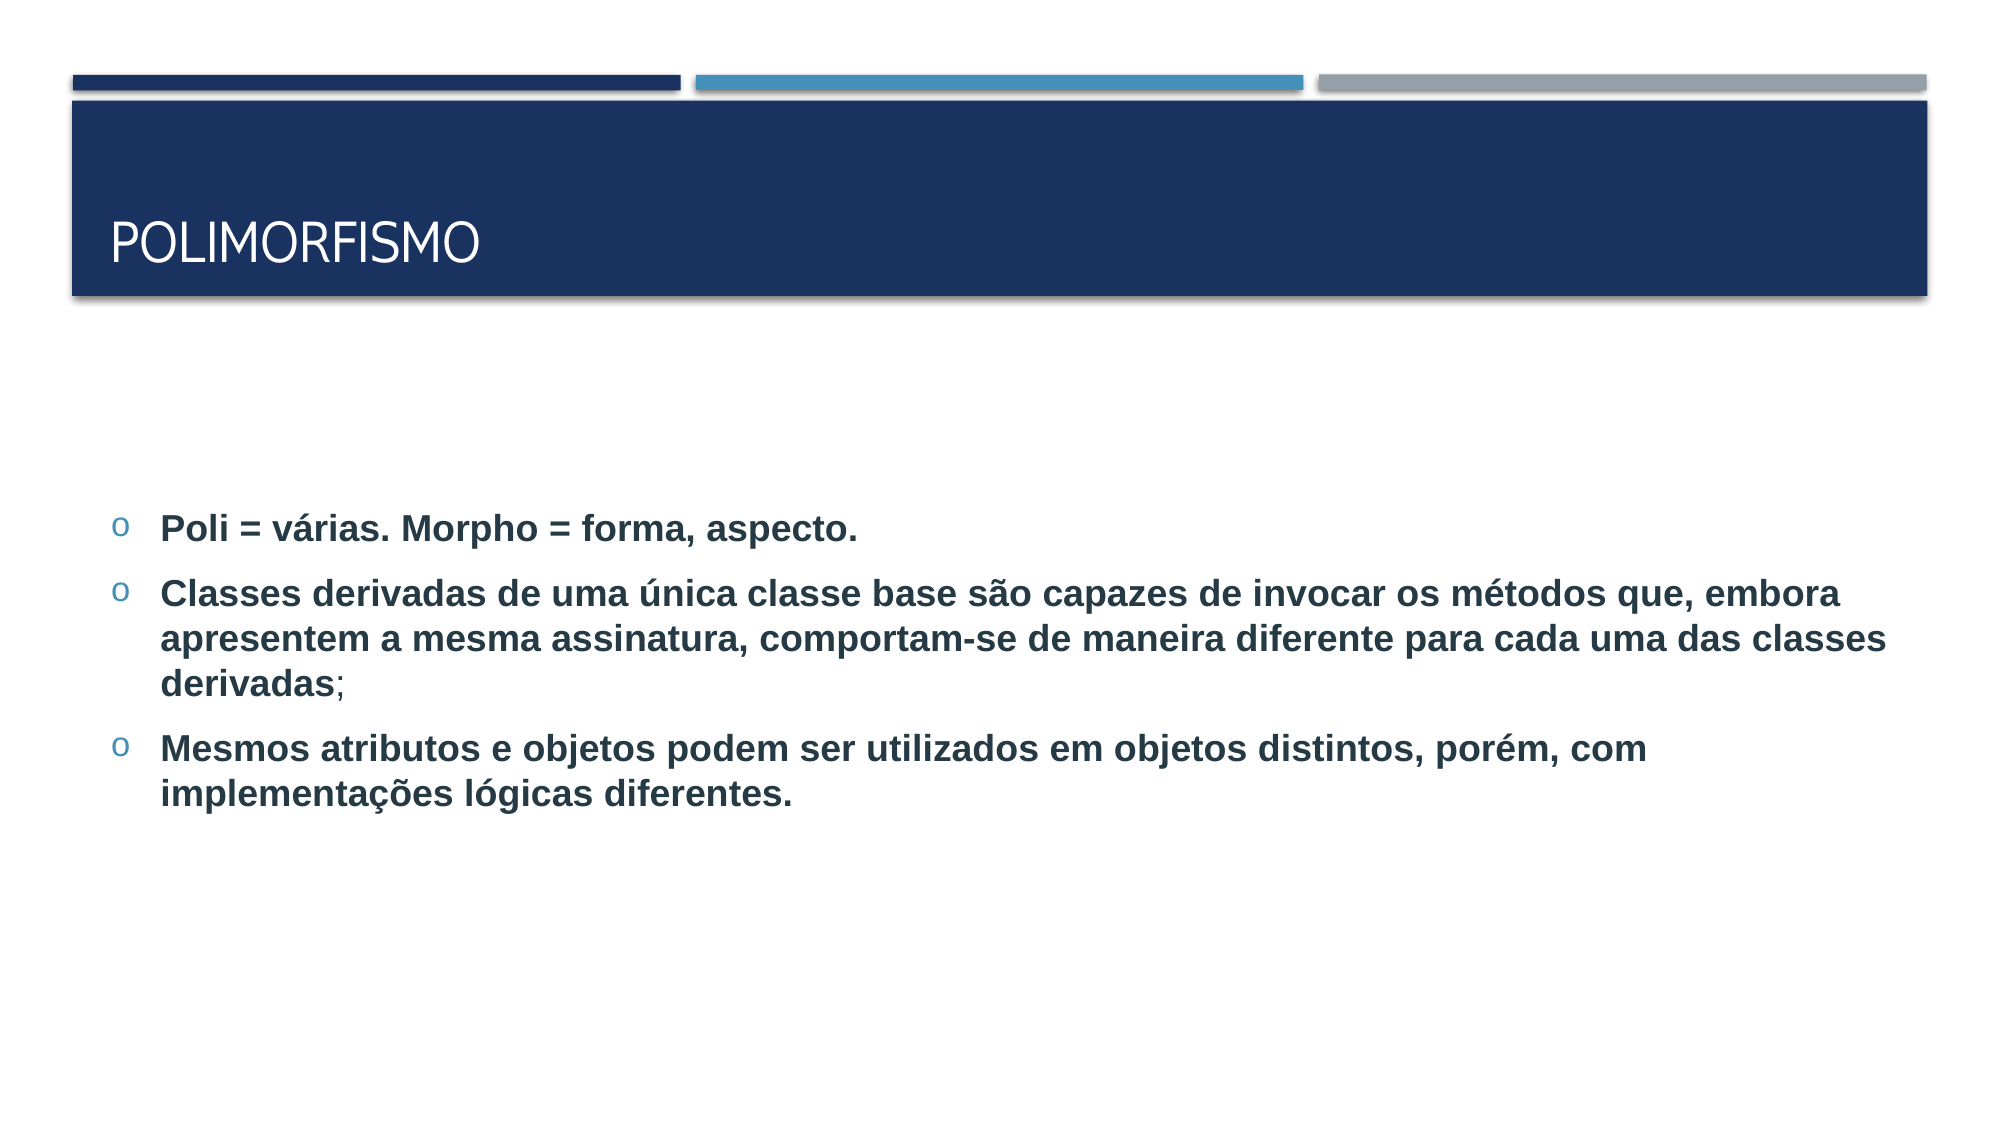

# POLIMORFISMO
Poli = várias. Morpho = forma, aspecto.
Classes derivadas de uma única classe base são capazes de invocar os métodos que, embora apresentem a mesma assinatura, comportam-se de maneira diferente para cada uma das classes derivadas;
Mesmos atributos e objetos podem ser utilizados em objetos distintos, porém, com implementações lógicas diferentes.